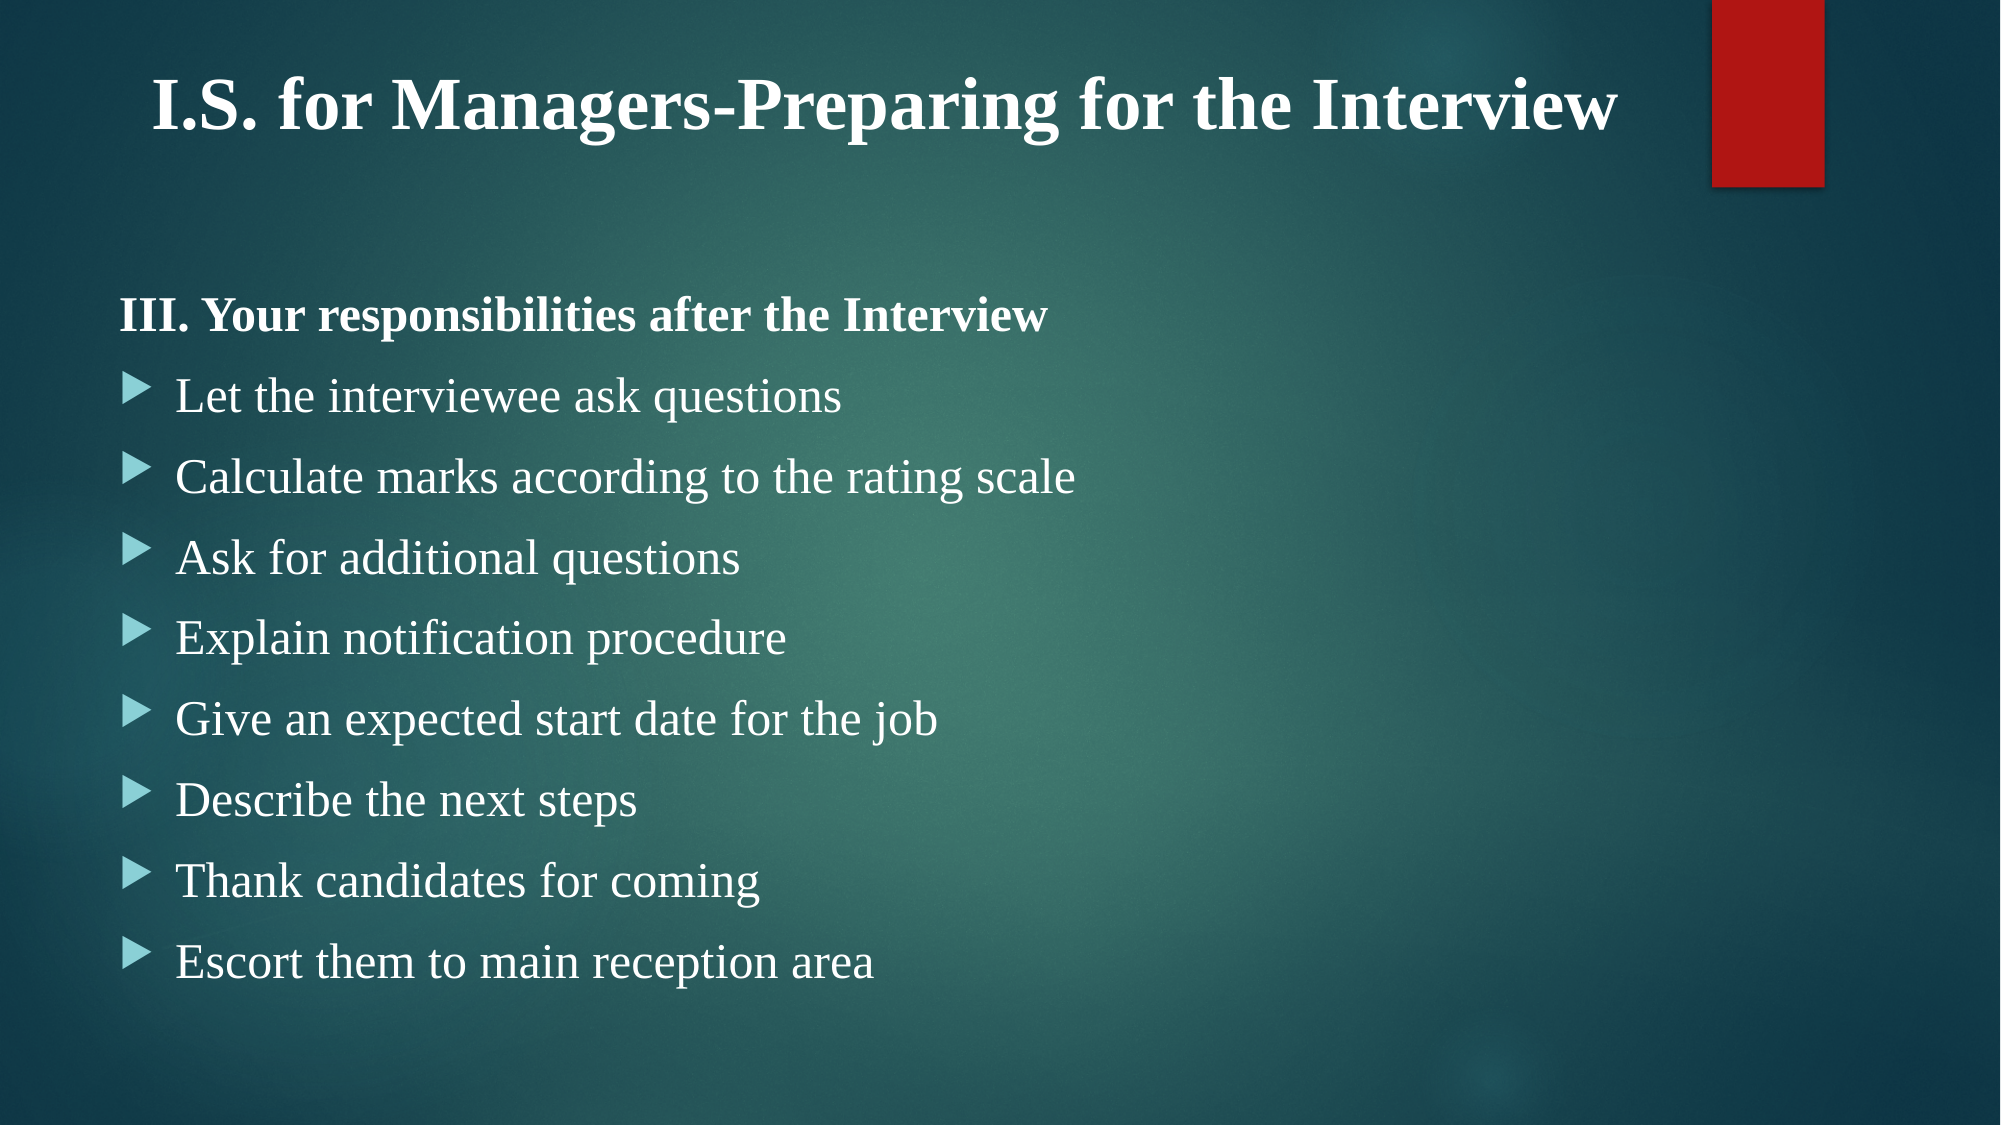

# I.S. for Managers-Preparing for the Interview
III. Your responsibilities after the Interview
Let the interviewee ask questions
Calculate marks according to the rating scale
Ask for additional questions
Explain notification procedure
Give an expected start date for the job
Describe the next steps
Thank candidates for coming
Escort them to main reception area